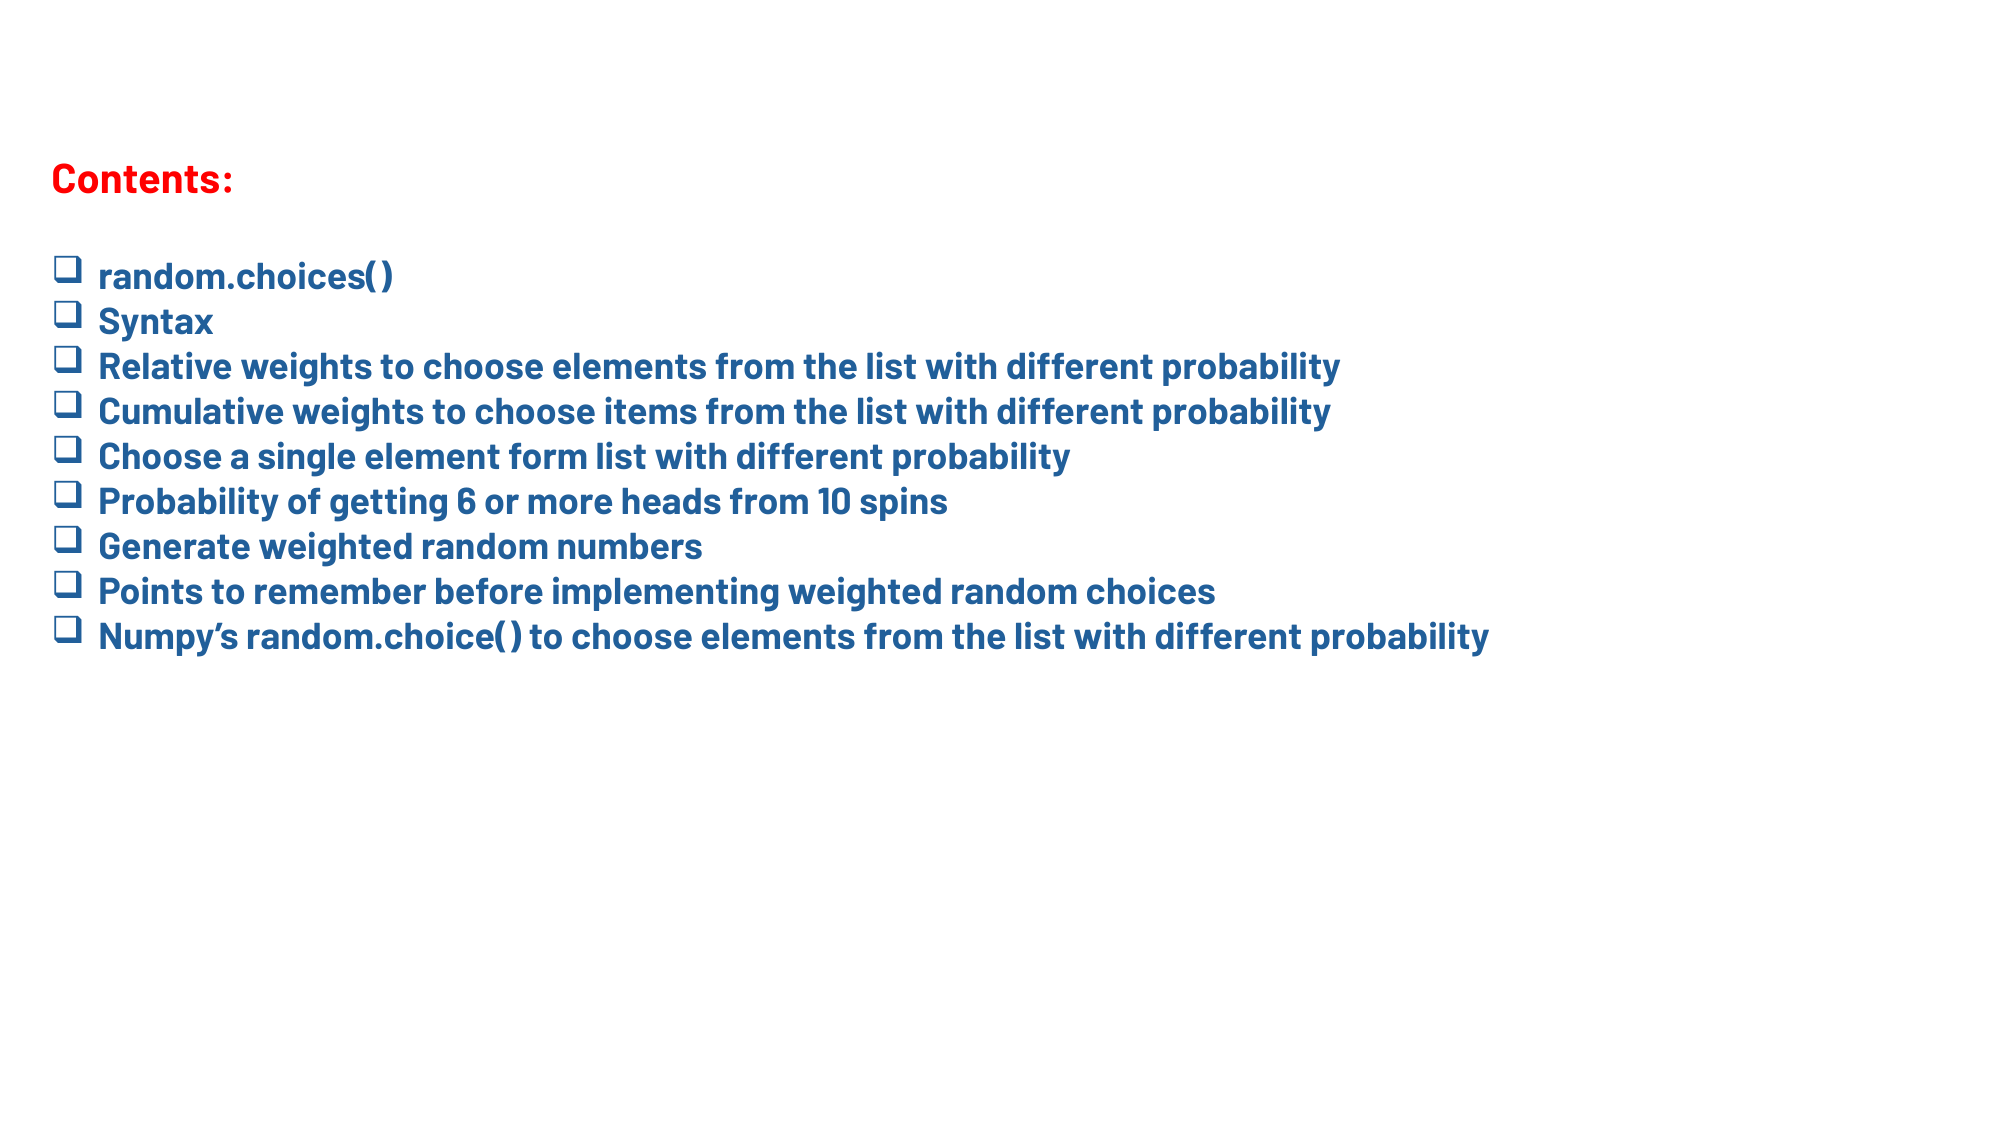

Contents:

random.choices()
Syntax
Relative weights to choose elements from the list with different probability
Cumulative weights to choose items from the list with different probability
Choose a single element form list with different probability
Probability of getting 6 or more heads from 10 spins
Generate weighted random numbers
Points to remember before implementing weighted random choices
Numpy’s random.choice() to choose elements from the list with different probability